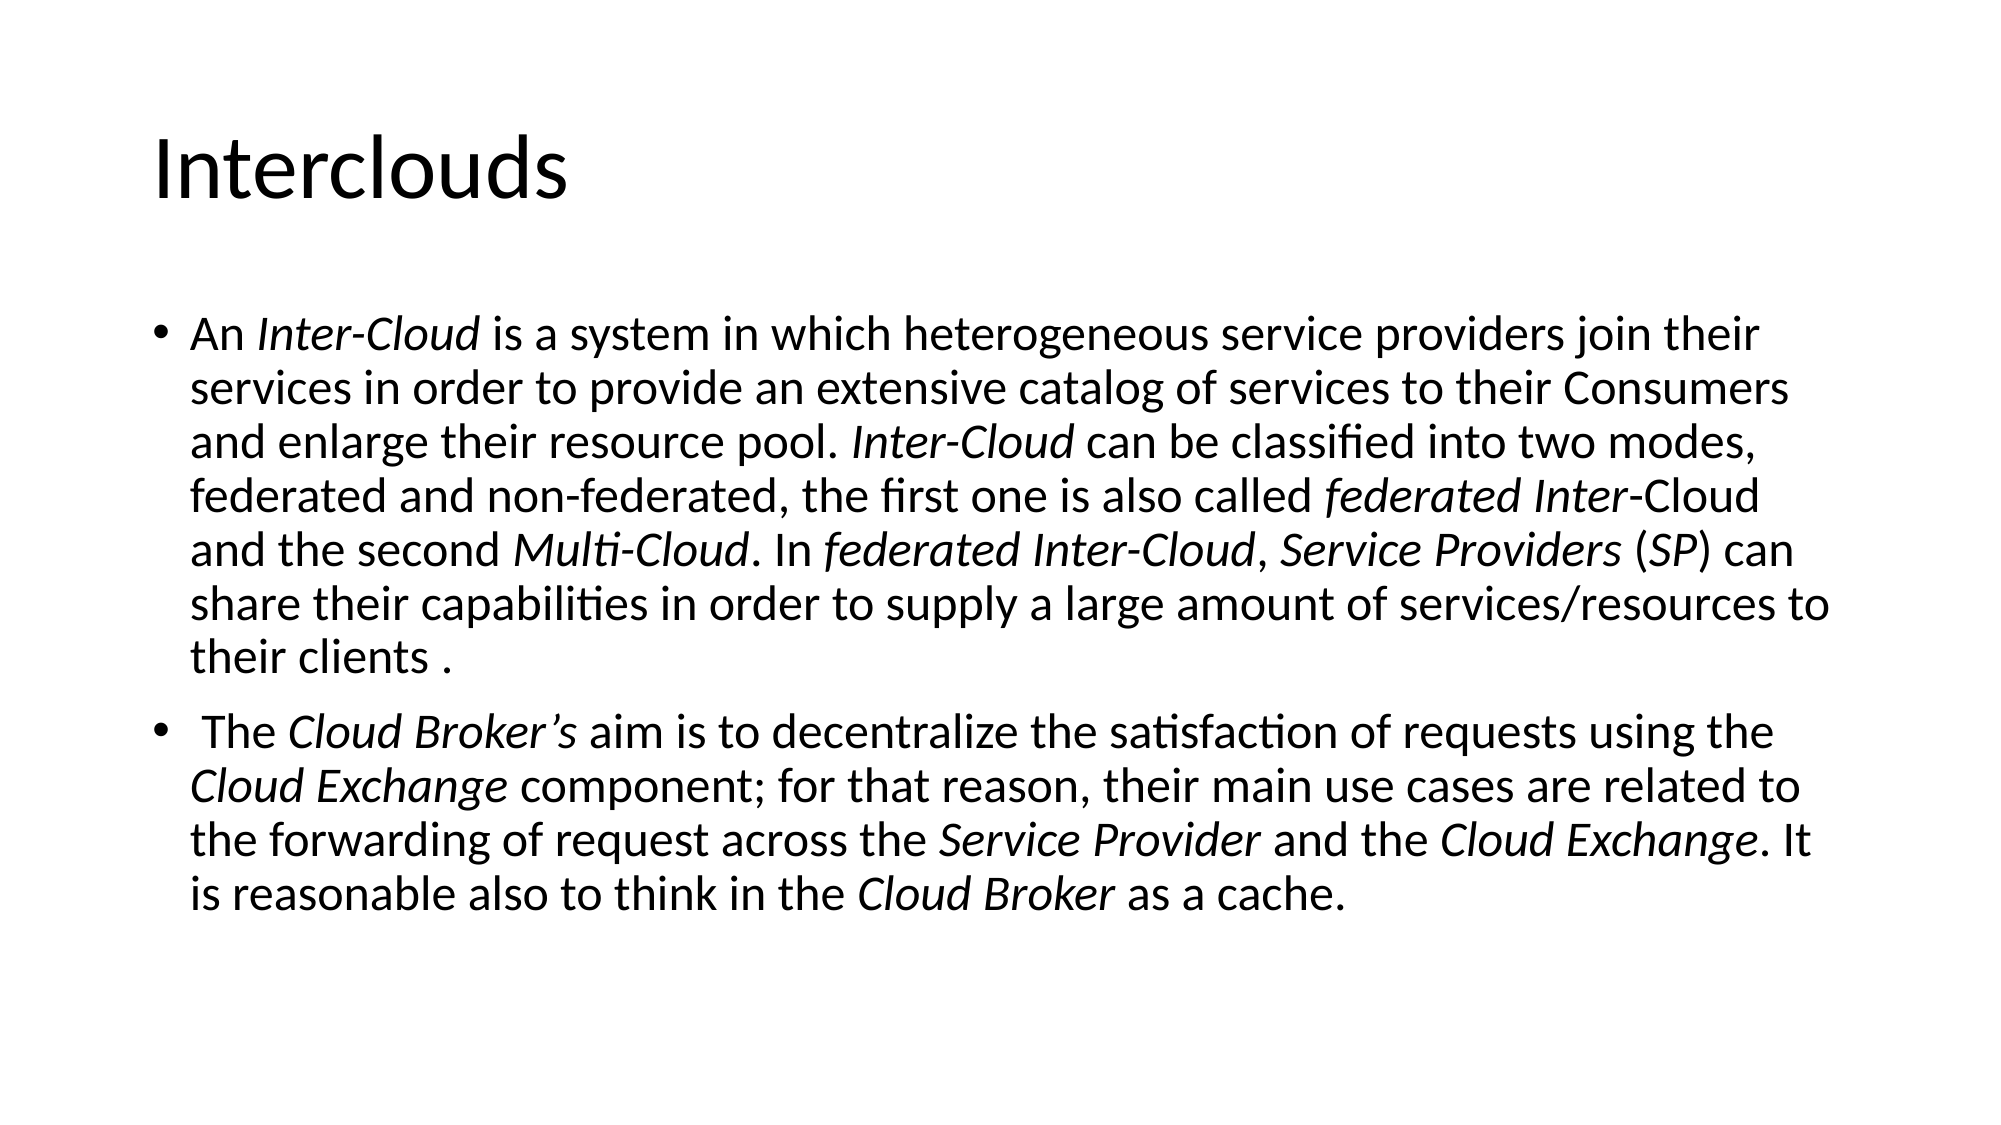

# Interclouds
An Inter-Cloud is a system in which heterogeneous service providers join their services in order to provide an extensive catalog of services to their Consumers and enlarge their resource pool. Inter-Cloud can be classified into two modes, federated and non-federated, the first one is also called federated Inter-Cloud and the second Multi-Cloud. In federated Inter-Cloud, Service Providers (SP) can share their capabilities in order to supply a large amount of services/resources to their clients .
 The Cloud Broker’s aim is to decentralize the satisfaction of requests using the Cloud Exchange component; for that reason, their main use cases are related to the forwarding of request across the Service Provider and the Cloud Exchange. It is reasonable also to think in the Cloud Broker as a cache.